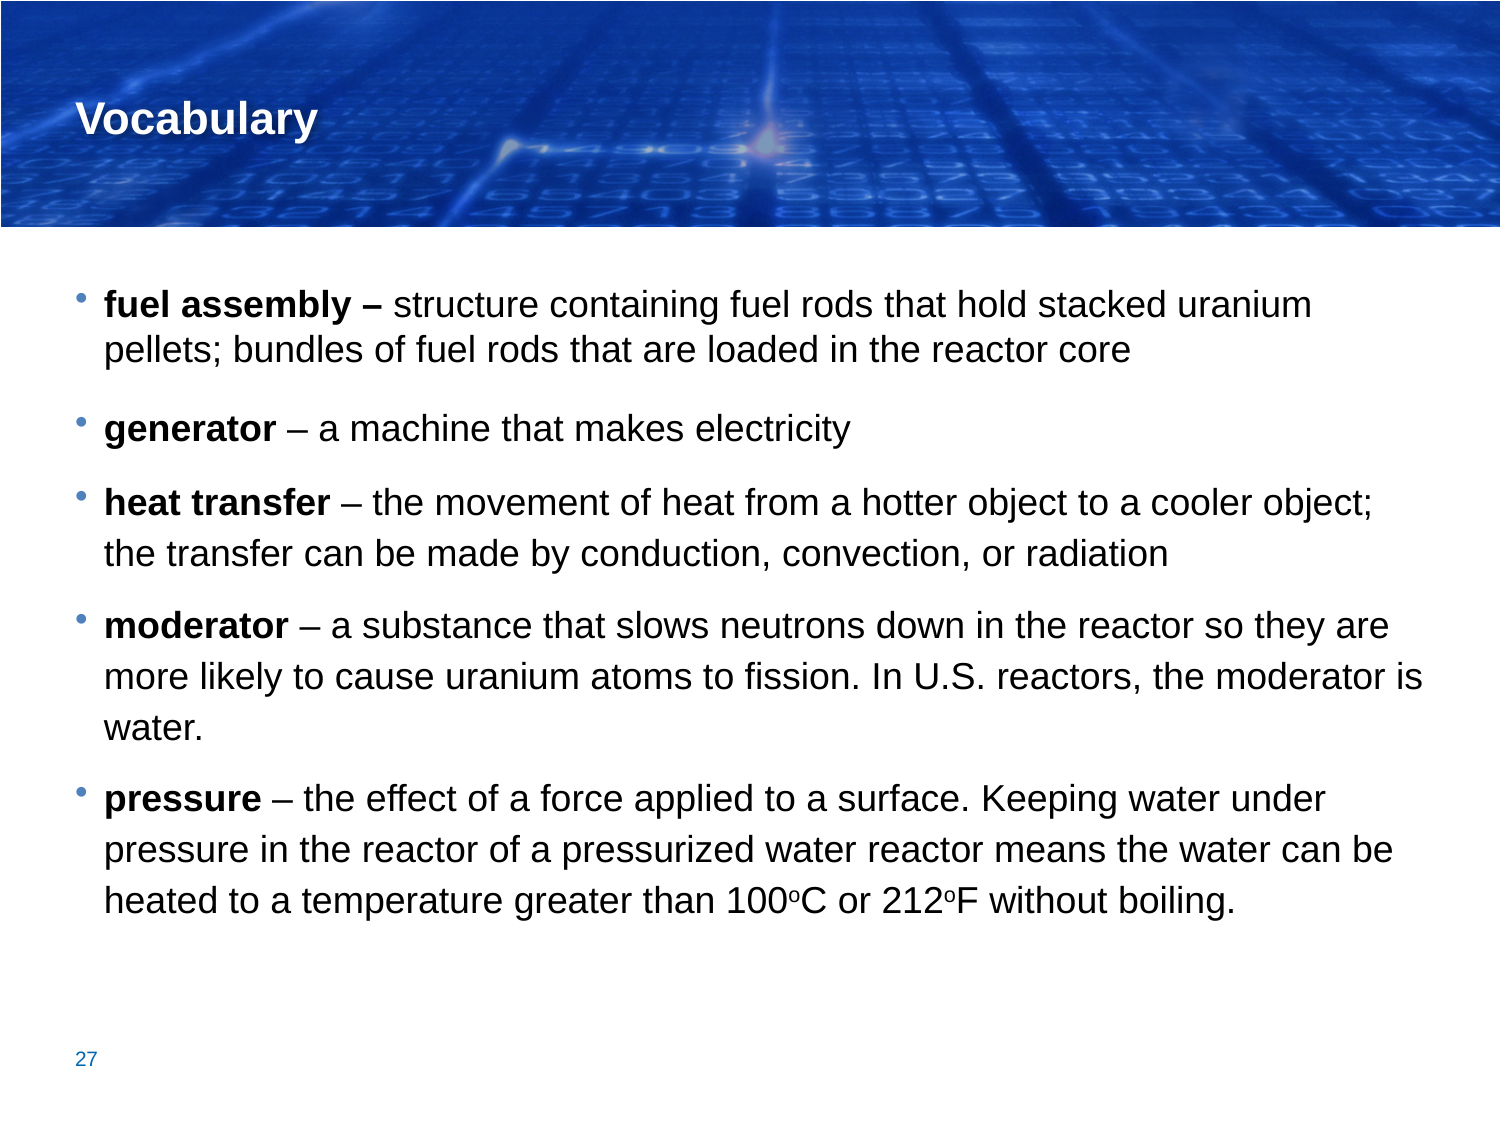

# Vocabulary
fuel assembly – structure containing fuel rods that hold stacked uranium pellets; bundles of fuel rods that are loaded in the reactor core

generator – a machine that makes electricity

heat transfer – the movement of heat from a hotter object to a cooler object; the transfer can be made by conduction, convection, or radiation
moderator – a substance that slows neutrons down in the reactor so they are more likely to cause uranium atoms to fission. In U.S. reactors, the moderator is water.
pressure – the effect of a force applied to a surface. Keeping water under pressure in the reactor of a pressurized water reactor means the water can be heated to a temperature greater than 100oC or 212oF without boiling.

27